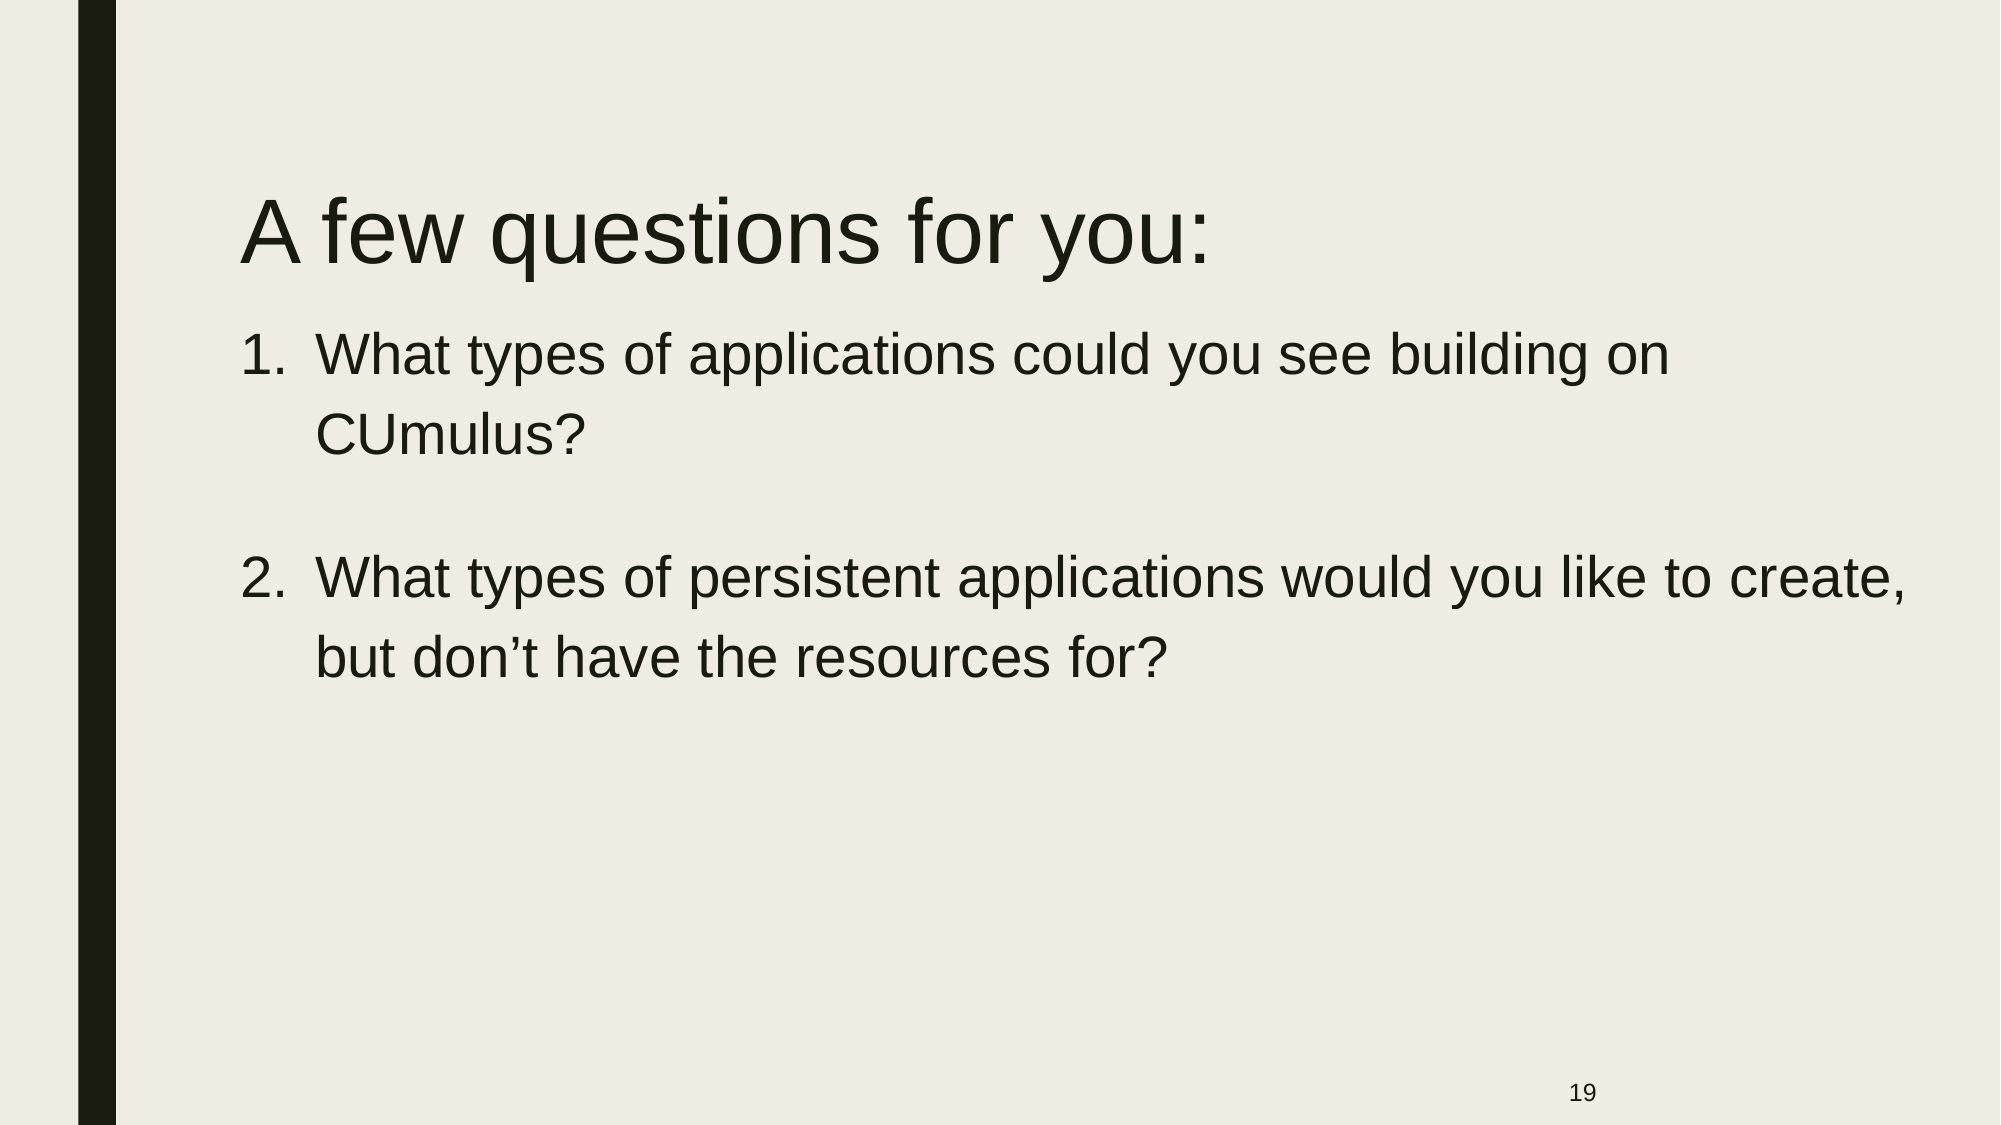

# A few questions for you:
What types of applications could you see building on CUmulus?
What types of persistent applications would you like to create, but don’t have the resources for?
19